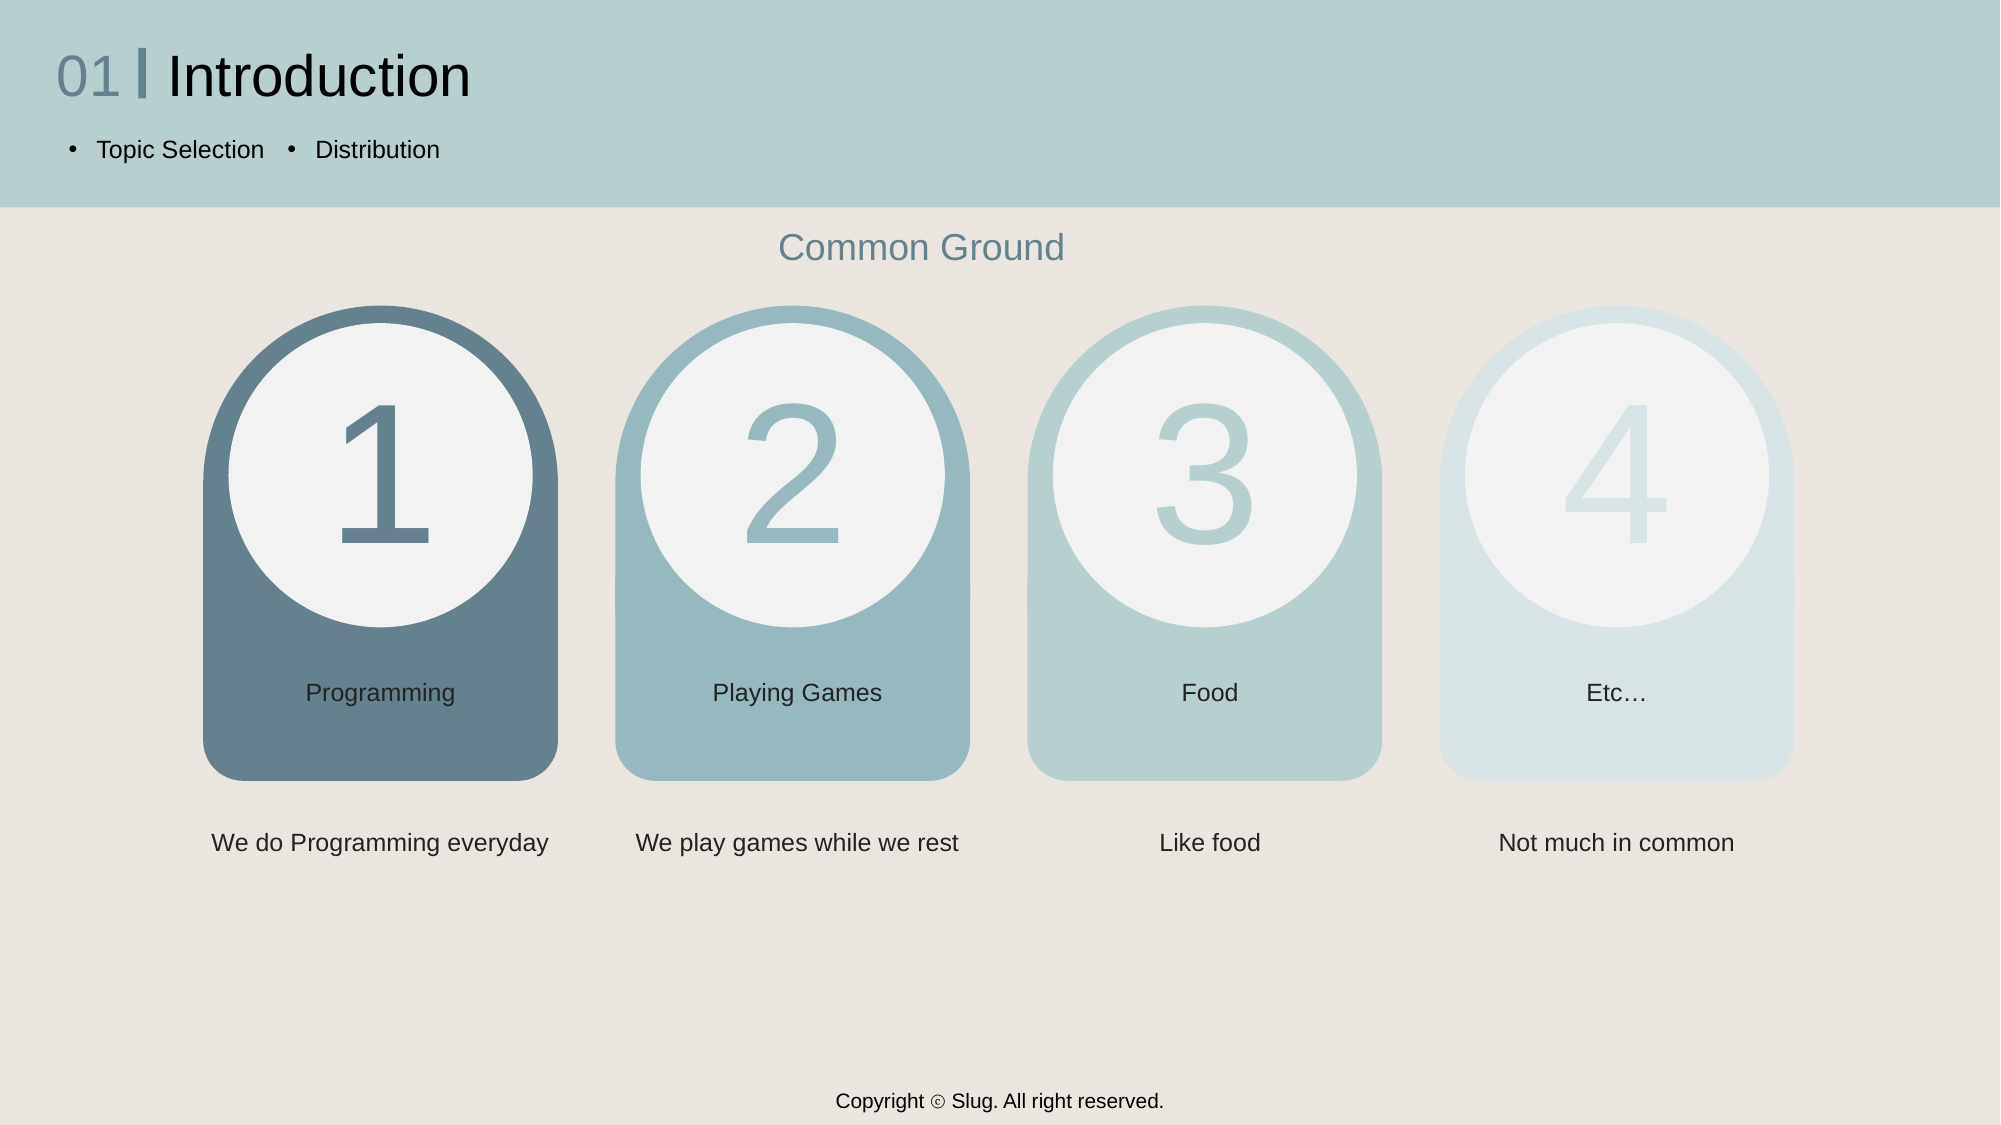

01
Introduction

Topic Selection
Distribution
Common Ground

1
2
3
4
Programming
Playing Games
Food
Etc…
We do Programming everyday
We play games while we rest
Like food
Not much in common
Copyright ⓒ Slug. All right reserved.